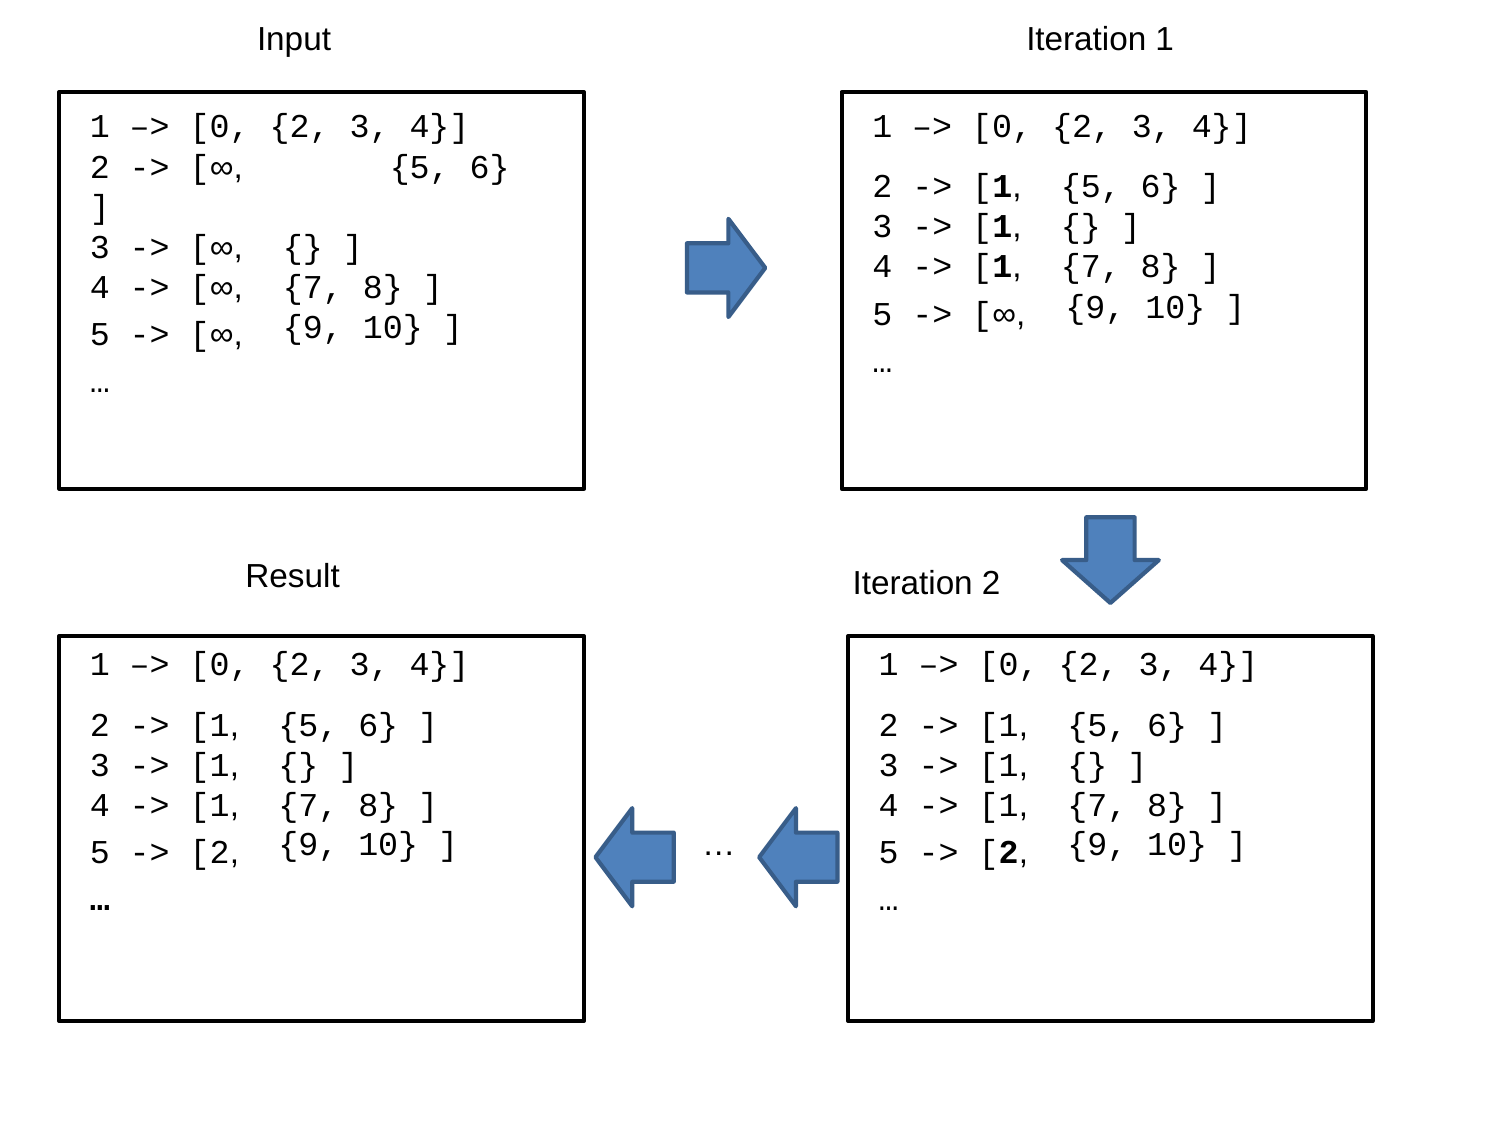

Input
Iteration 1

1 –> [0, {2, 3, 4}]
2 -> [∞,	{5, 6} ]
1 –> [0, {2, 3, 4}]
2 -> [1,
3 -> [1,
4 -> [1,
5 -> [∞,
…
{5, 6} ]
{} ]
{7, 8} ]
{9, 10} ]

3 -> [∞,
4 -> [∞,
5 -> [∞,
…
{} ]
{7, 8} ]
{9, 10} ]

Result
Iteration 2

1 –> [0, {2, 3, 4}]
1 –> [0, {2, 3, 4}]
2 -> [1,
3 -> [1,
4 -> [1,
5 -> [2,
…
{5, 6} ]
{} ]
{7, 8} ]
{9, 10} ]
2 -> [1,
3 -> [1,
4 -> [1,
5 -> [2,
…
{5, 6} ]
{} ]
{7, 8} ]
{9, 10} ]

…